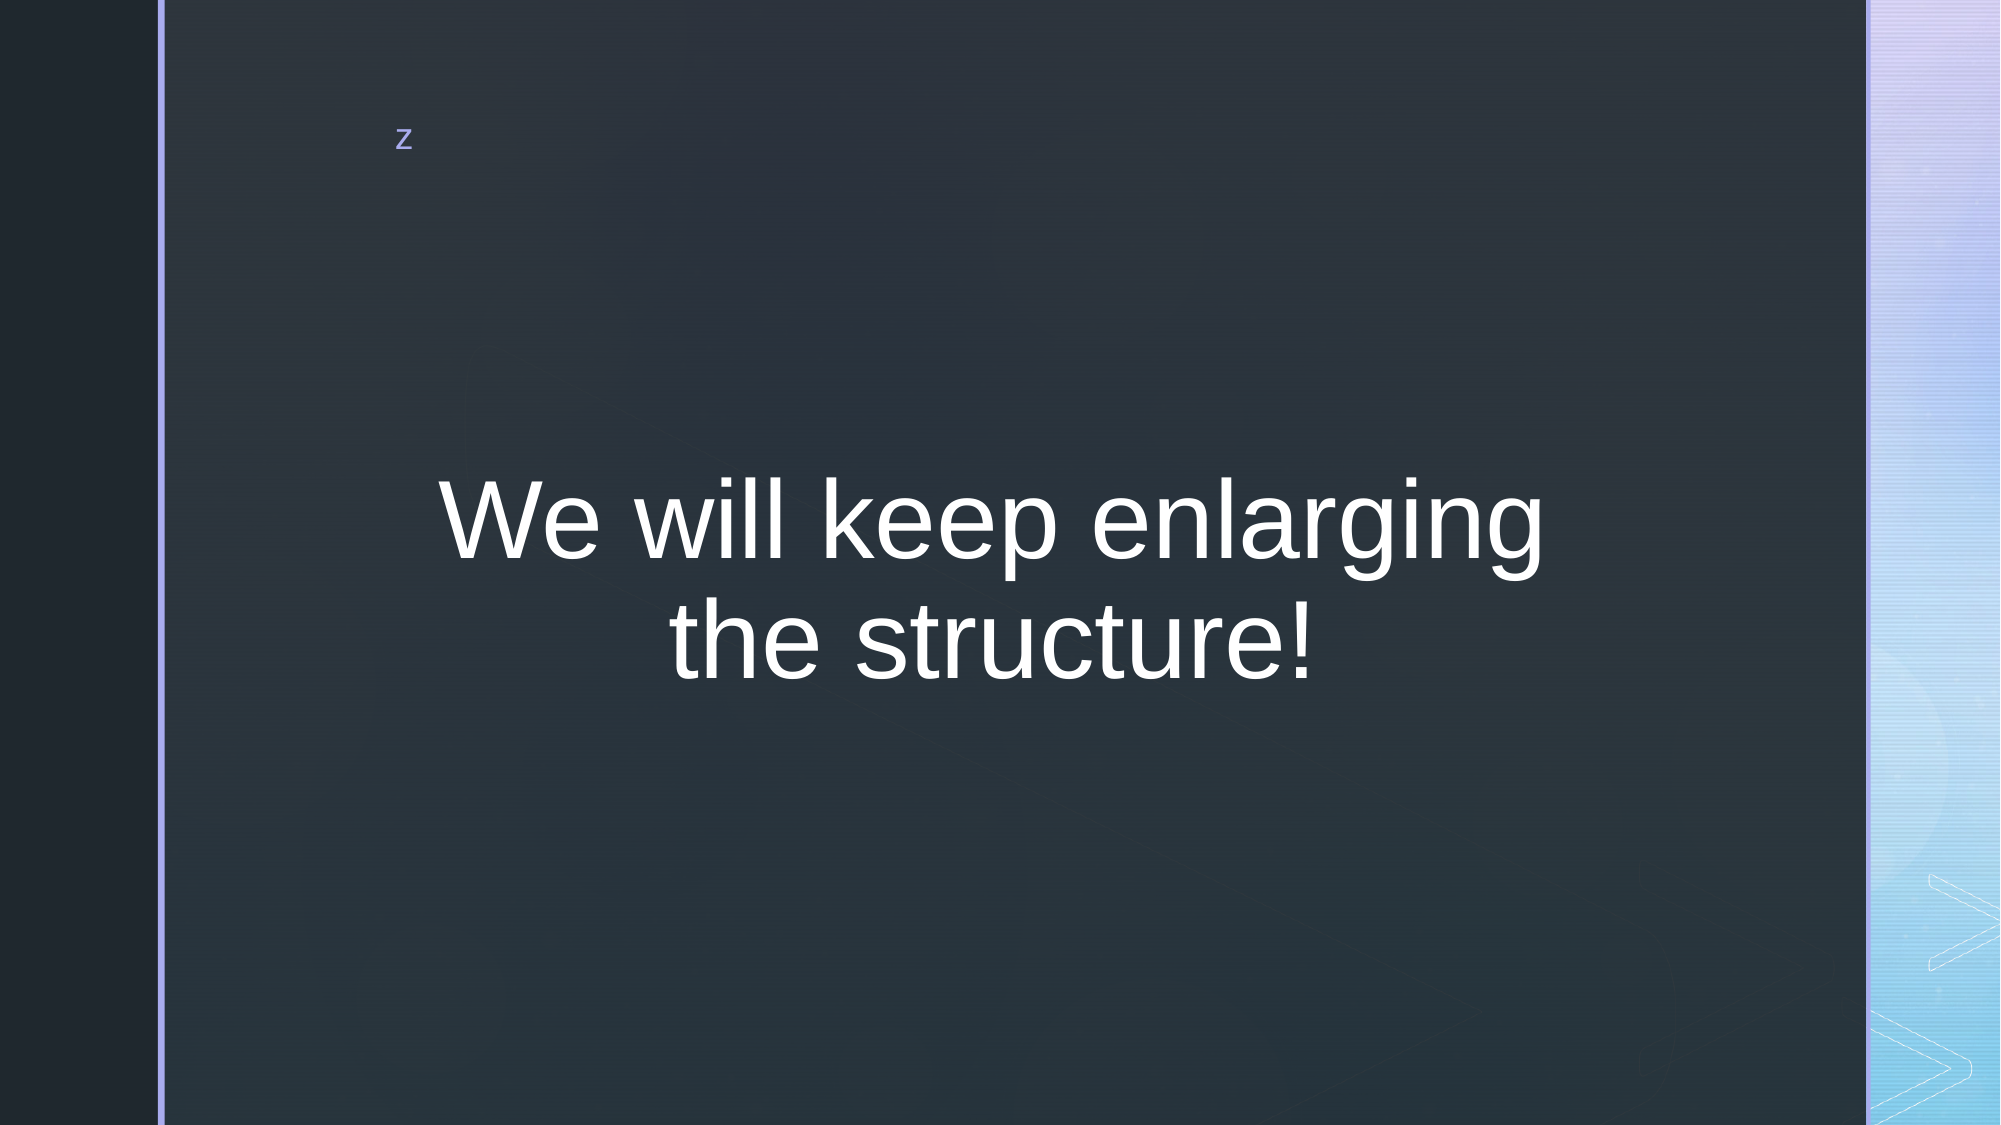

# We will keep enlarging the structure!